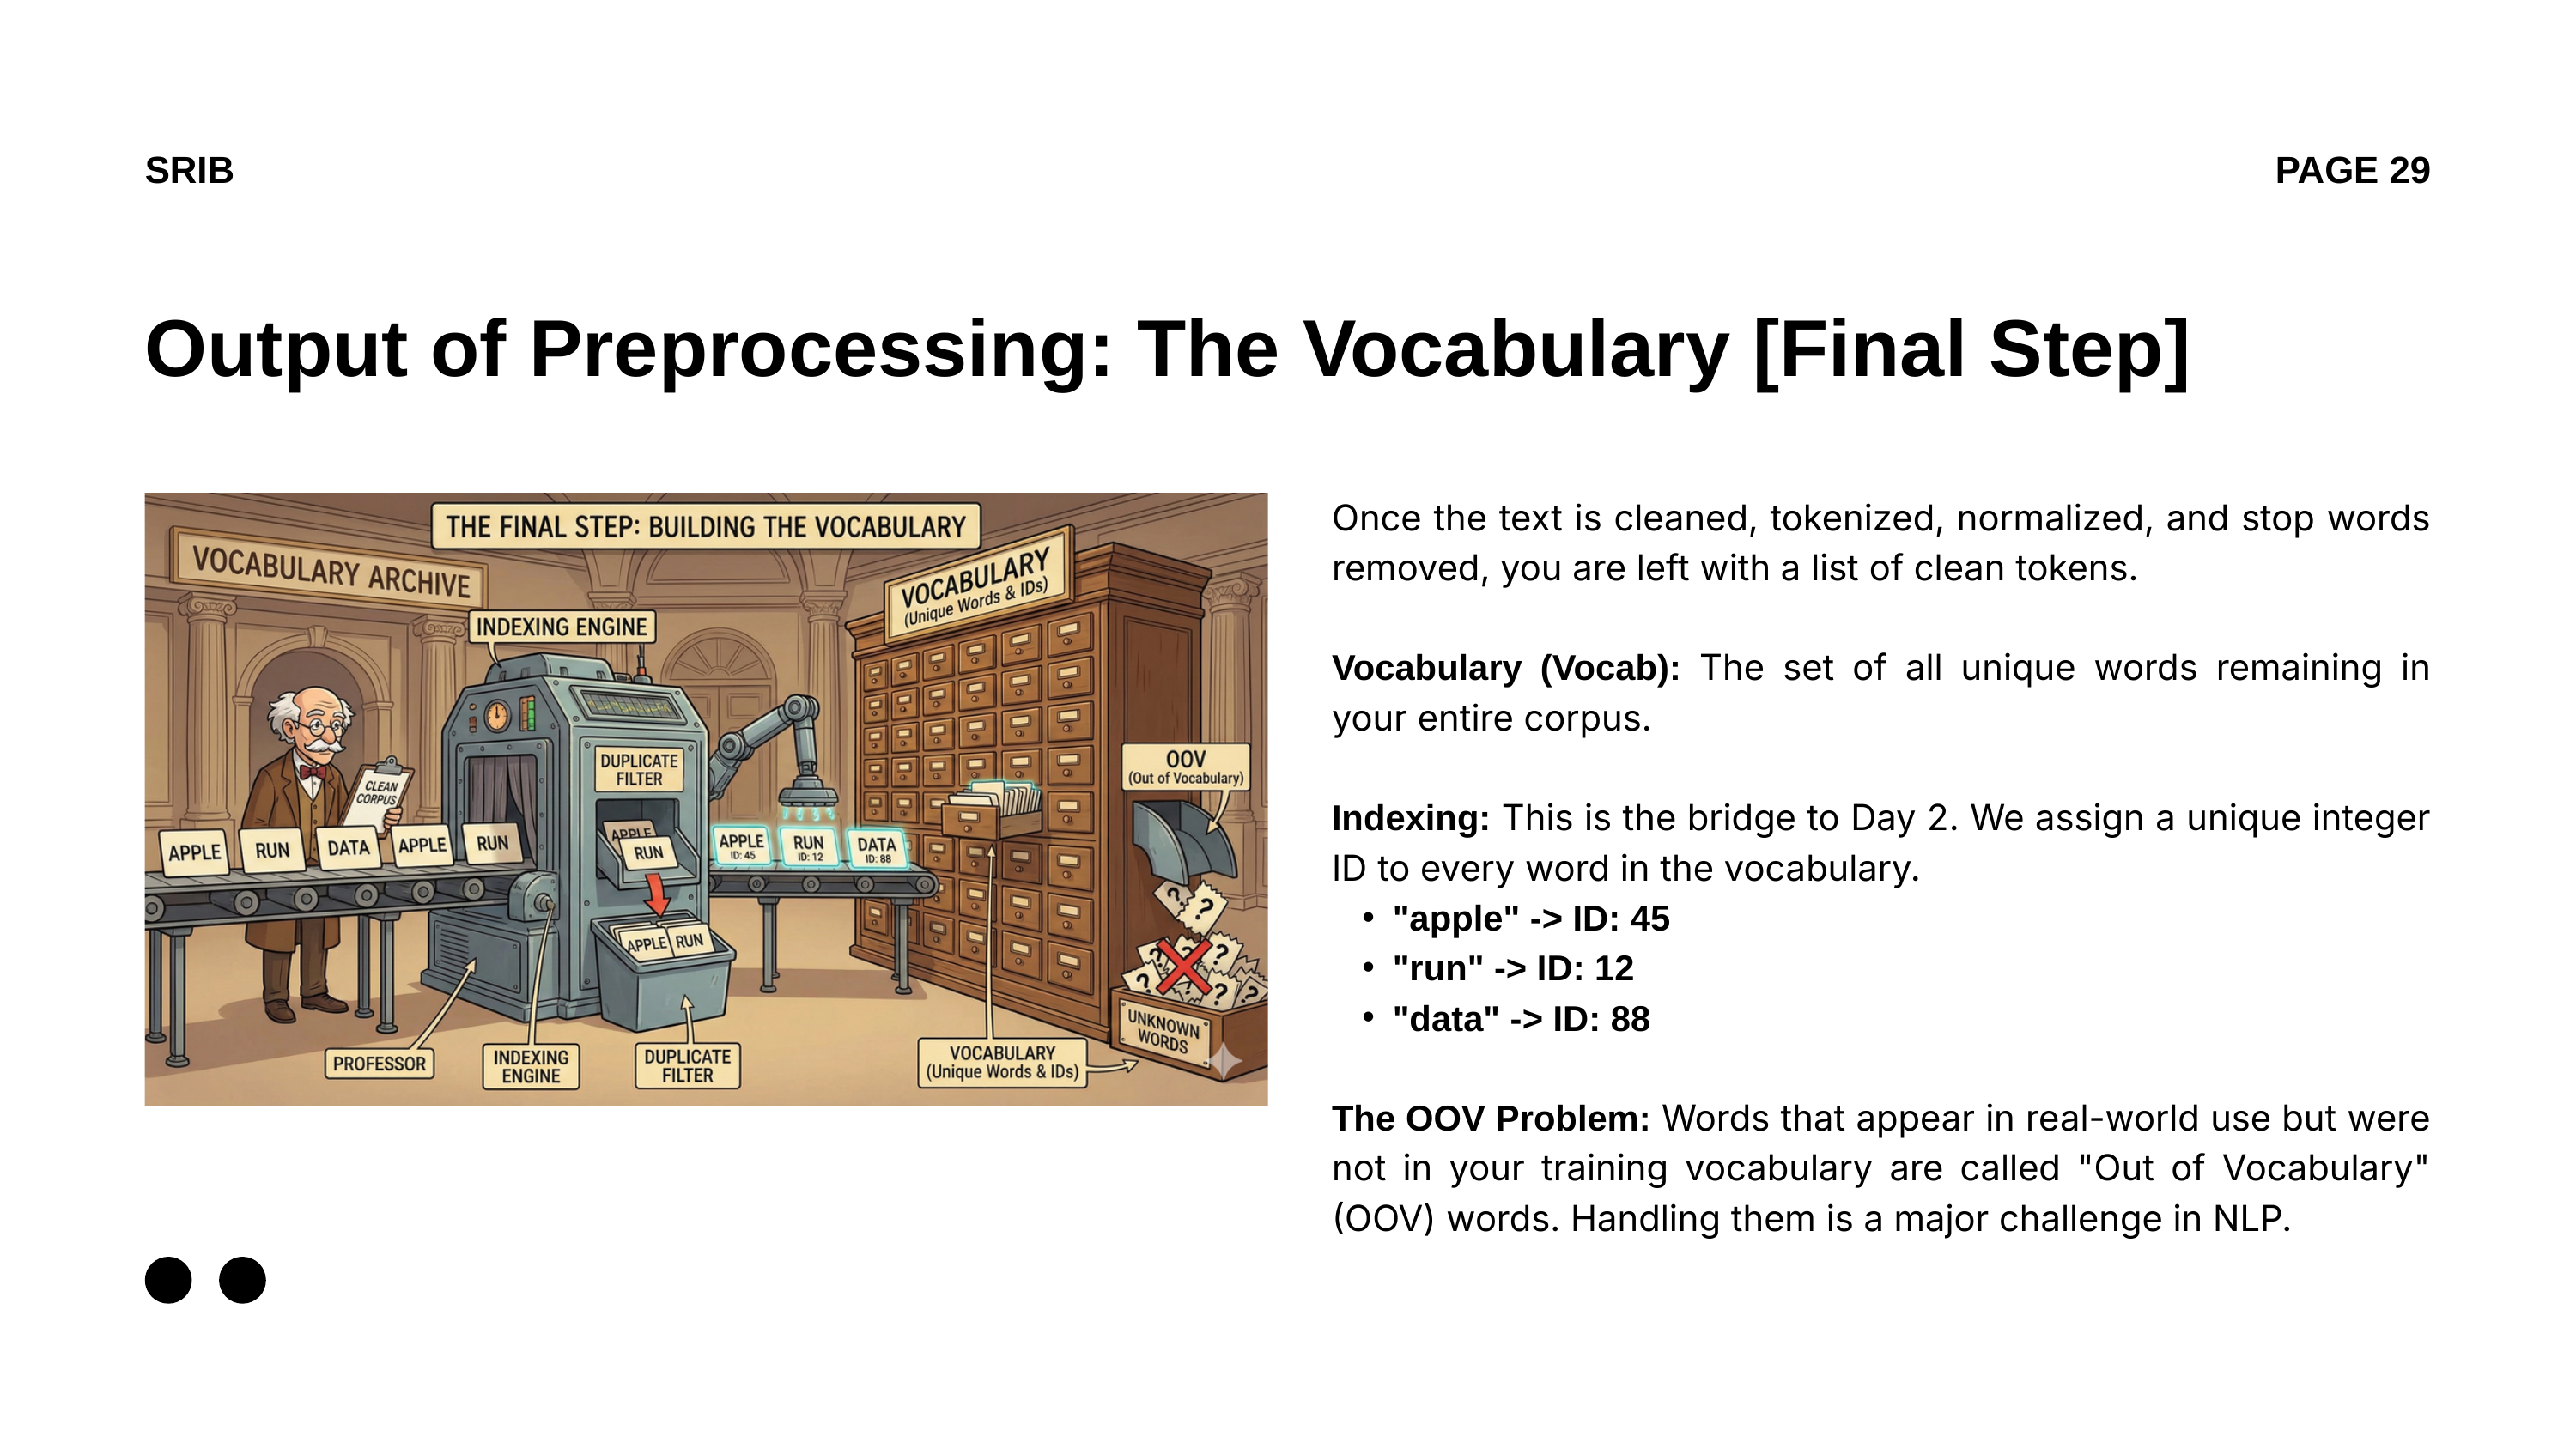

SRIB
PAGE 29
Output of Preprocessing: The Vocabulary [Final Step]
Once the text is cleaned, tokenized, normalized, and stop words removed, you are left with a list of clean tokens.

Vocabulary (Vocab): The set of all unique words remaining in your entire corpus.

Indexing: This is the bridge to Day 2. We assign a unique integer ID to every word in the vocabulary.
"apple" -> ID: 45
"run" -> ID: 12
"data" -> ID: 88

The OOV Problem: Words that appear in real-world use but were not in your training vocabulary are called "Out of Vocabulary" (OOV) words. Handling them is a major challenge in NLP.